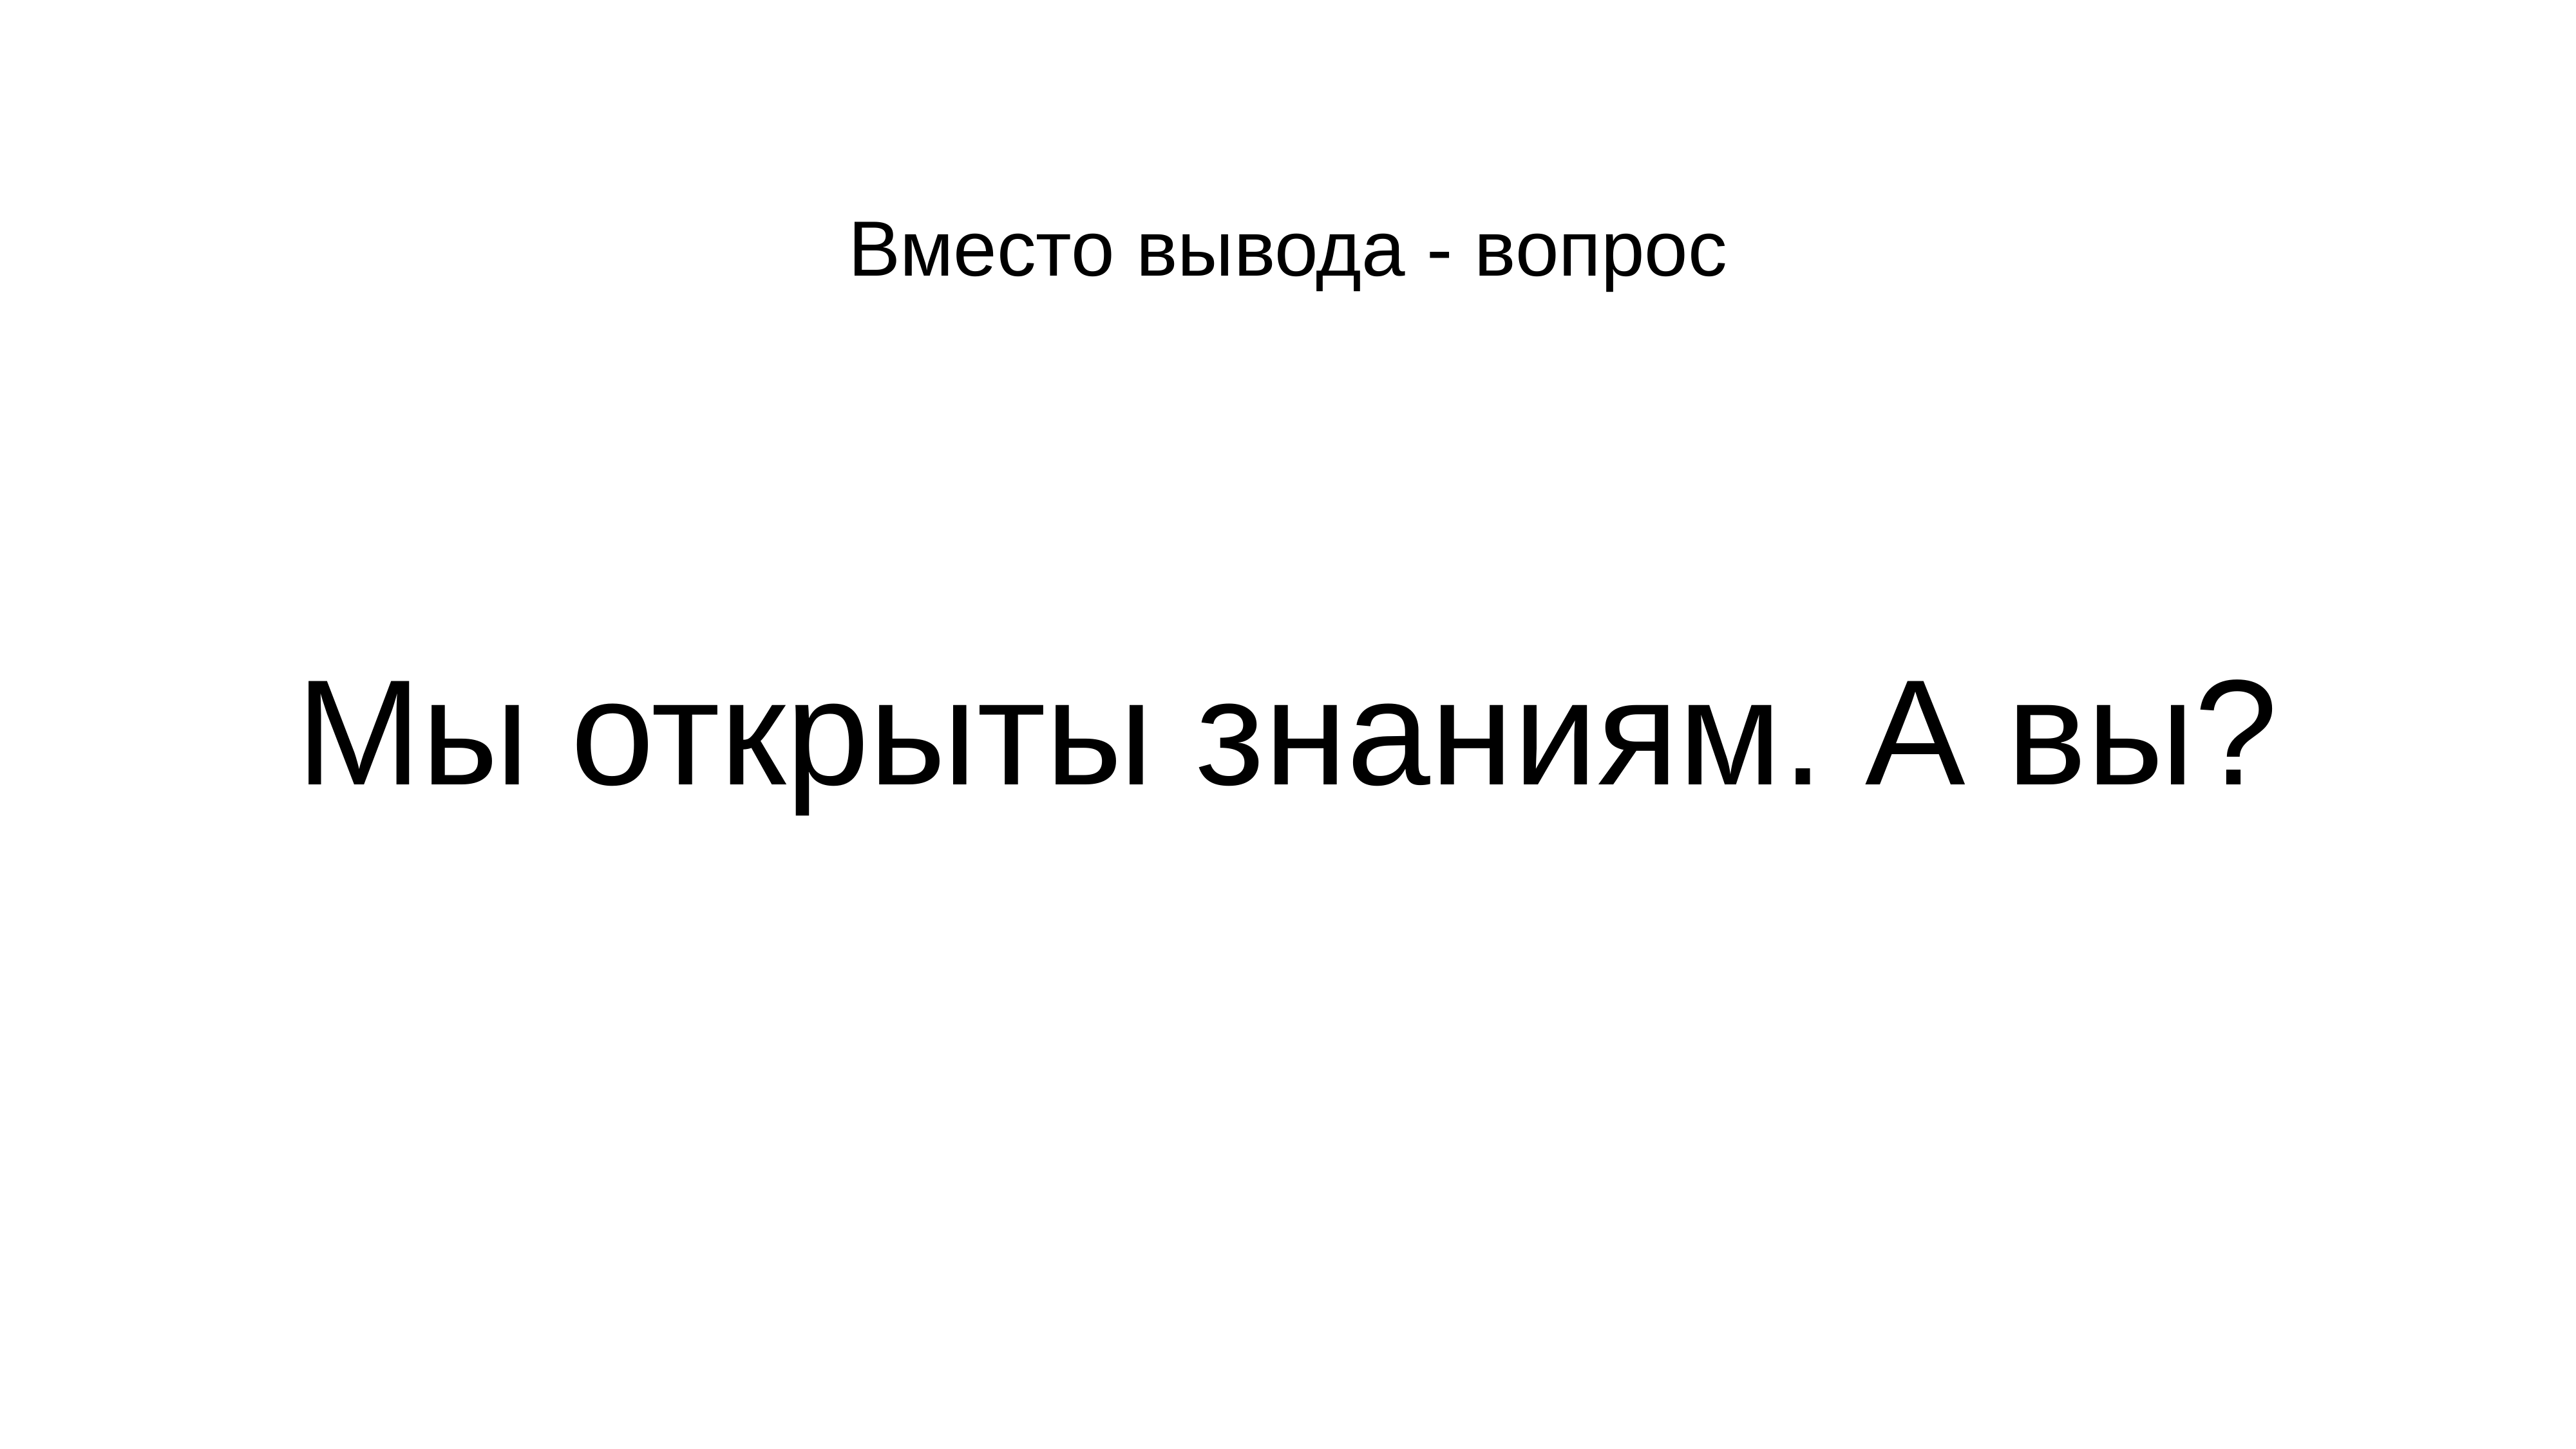

64
Вместо вывода - вопрос
# Мы открыты знаниям. А вы?